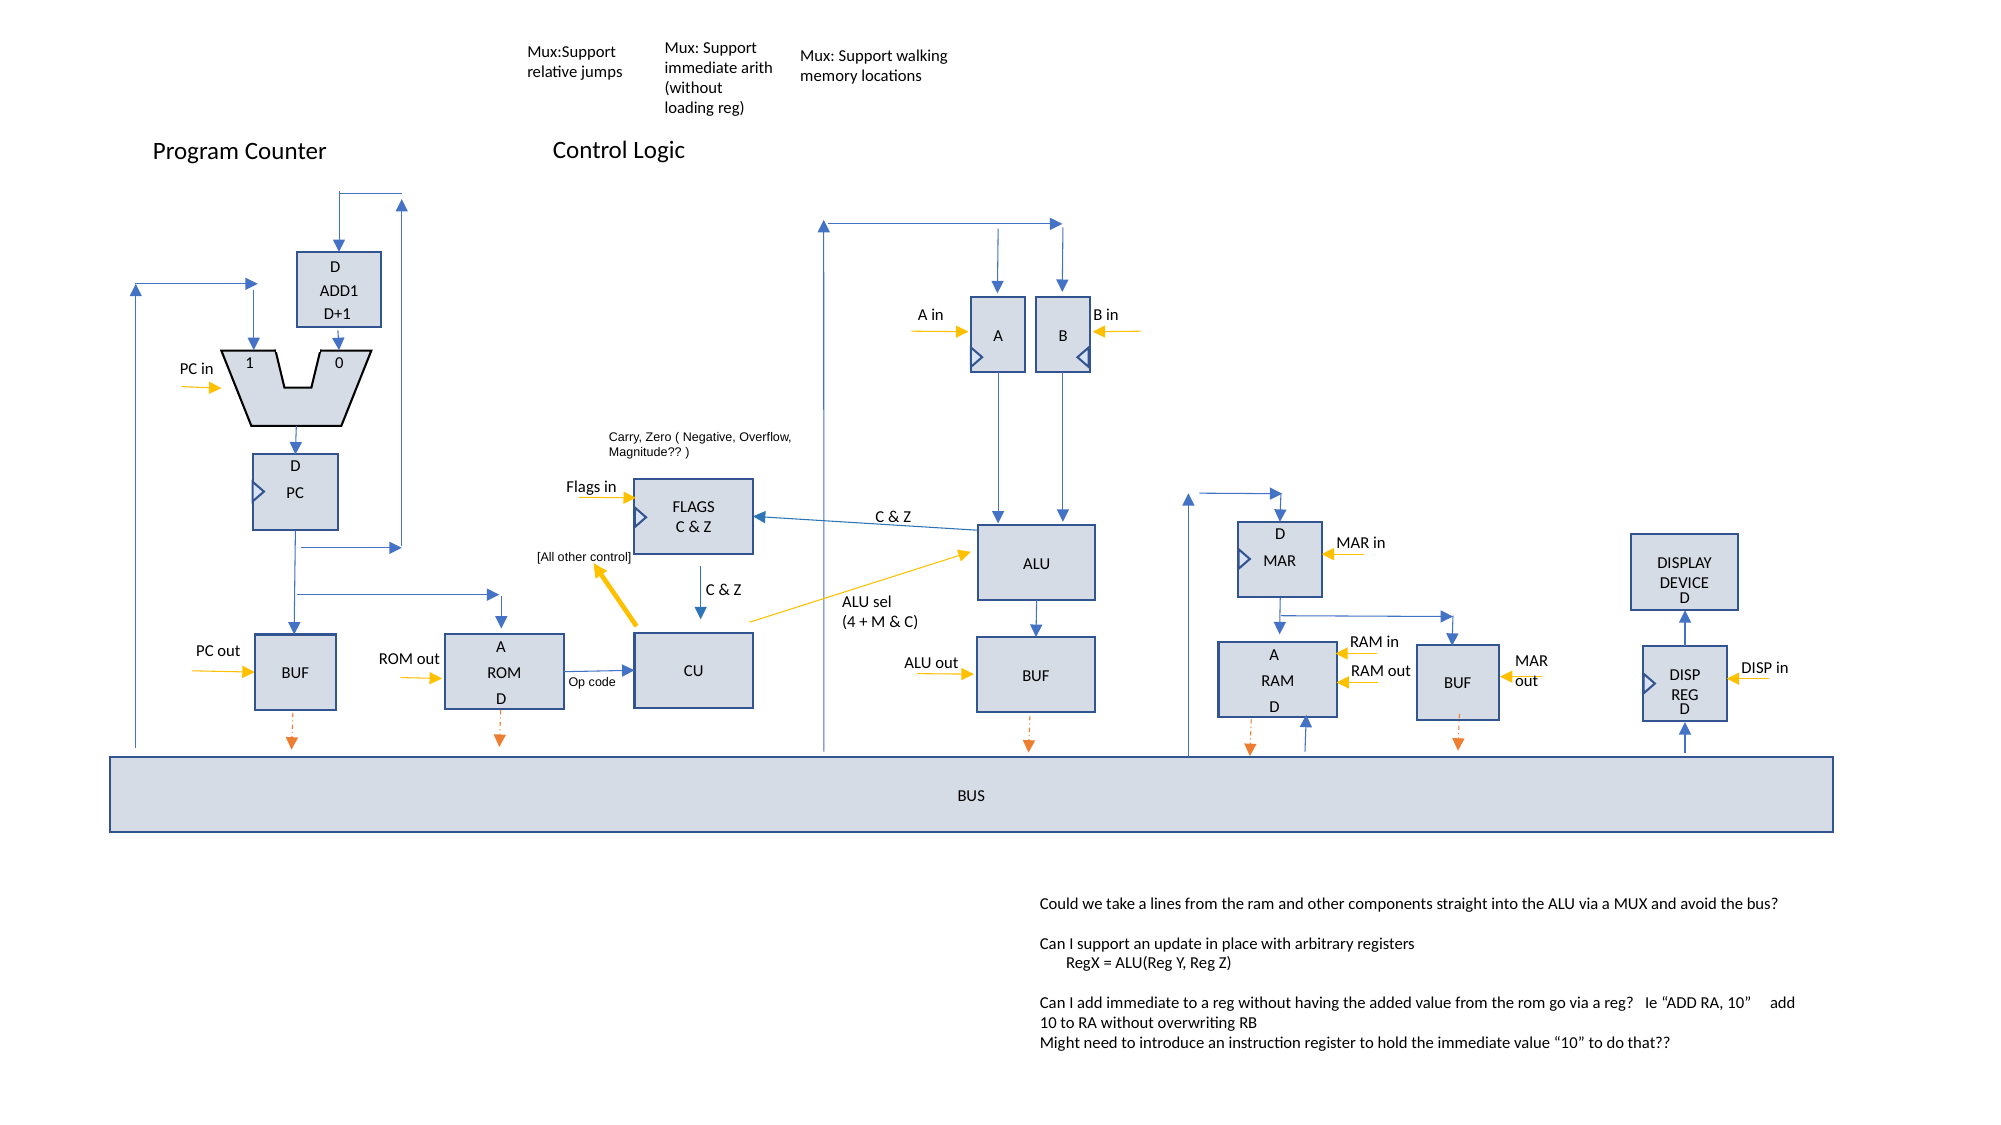

Mux: Support immediate arith (without  loading reg)
Mux:Support relative jumps
Mux: Support walking memory locations
Control Logic
Program Counter
D
ADD1
D+1
A in
B in
A
B
1
0

PC in

Carry, Zero ( Negative, Overflow,
Magnitude?? )
D
PC
Flags in
FLAGS
C & Z

C & Z
D
MAR
MAR in
ALU
DISPLAY
DEVICE
[All other control]

C & Z
D
ALU sel
(4 + M & C)
DISP
REG
DISP in

D
RAM in
A
PC out
CU
ROM
BUF
A
BUF
ROM out
RAM
MAR out
ALU out
BUF
RAM out
Op code
D
D
BUS
Could we take a lines from the ram and other components straight into the ALU via a MUX and avoid the bus?

Can I support an update in place with arbitrary registers
       RegX = ALU(Reg Y, Reg Z)

Can I add immediate to a reg without having the added value from the rom go via a reg?   Ie “ADD RA, 10”     add 10 to RA without overwriting RB
Might need to introduce an instruction register to hold the immediate value “10” to do that??